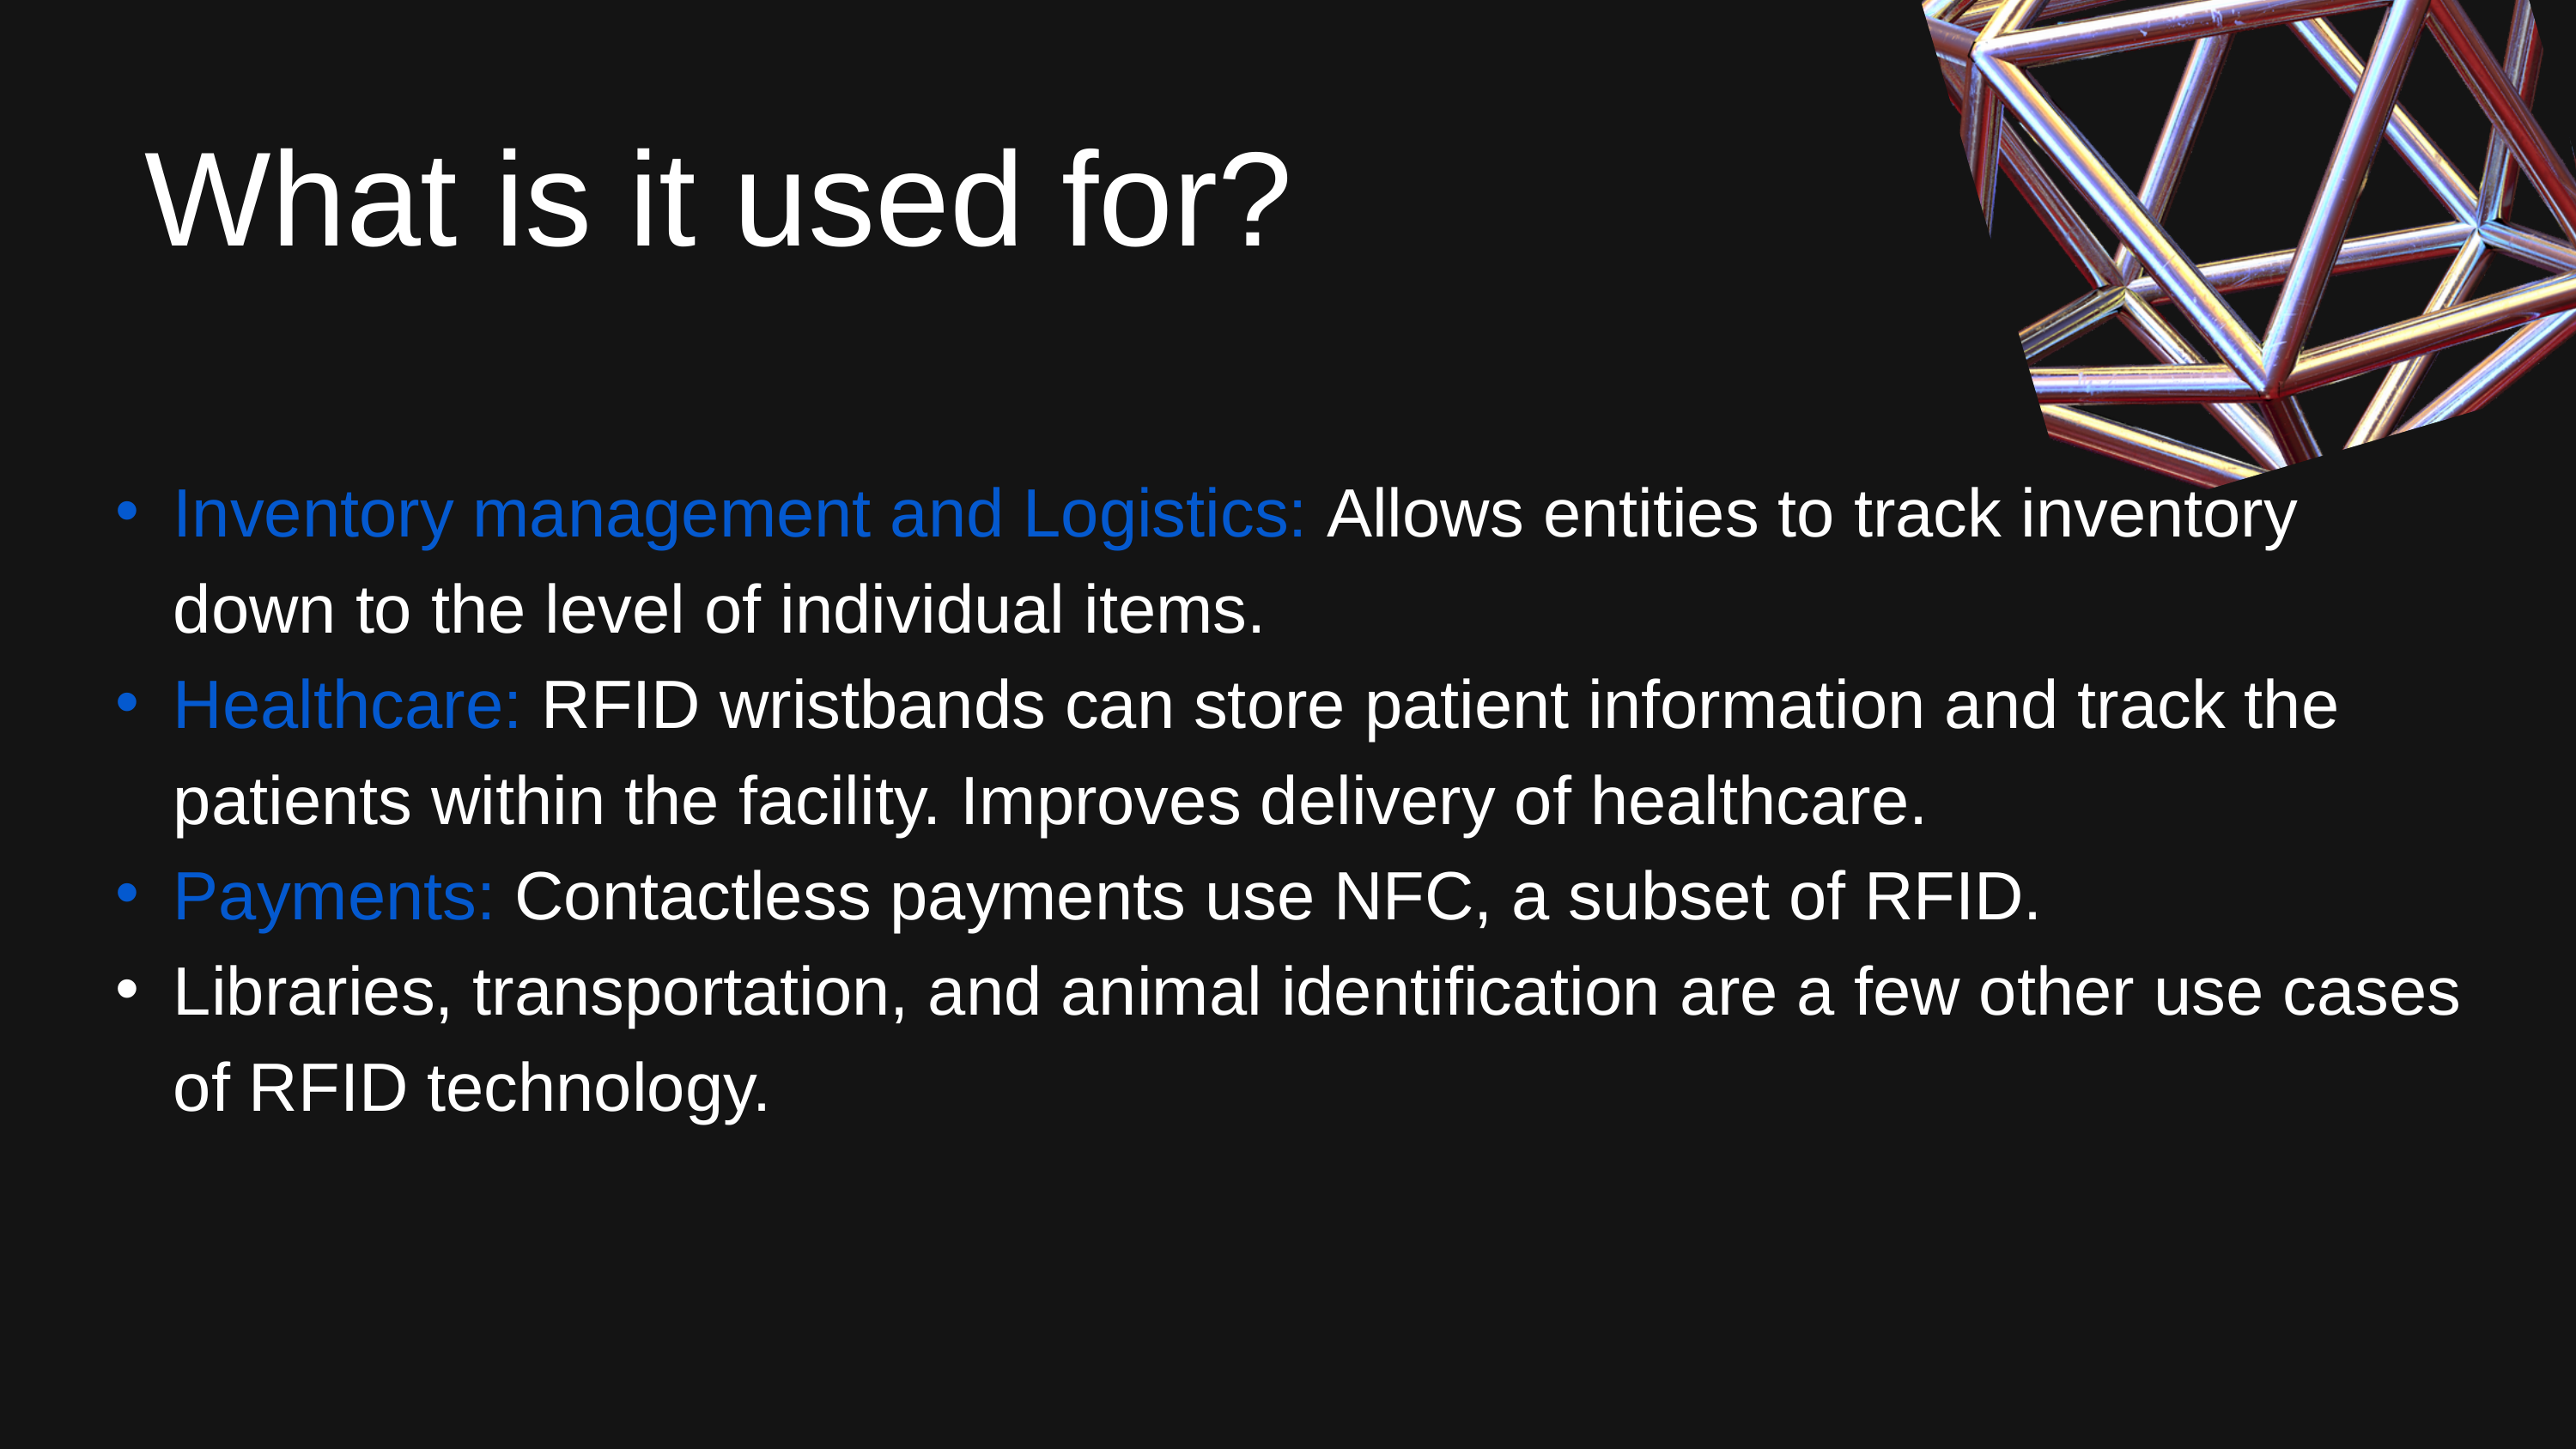

What is it used for?
Inventory management and Logistics: Allows entities to track inventory down to the level of individual items.
Healthcare: RFID wristbands can store patient information and track the patients within the facility. Improves delivery of healthcare.
Payments: Contactless payments use NFC, a subset of RFID.
Libraries, transportation, and animal identification are a few other use cases of RFID technology.